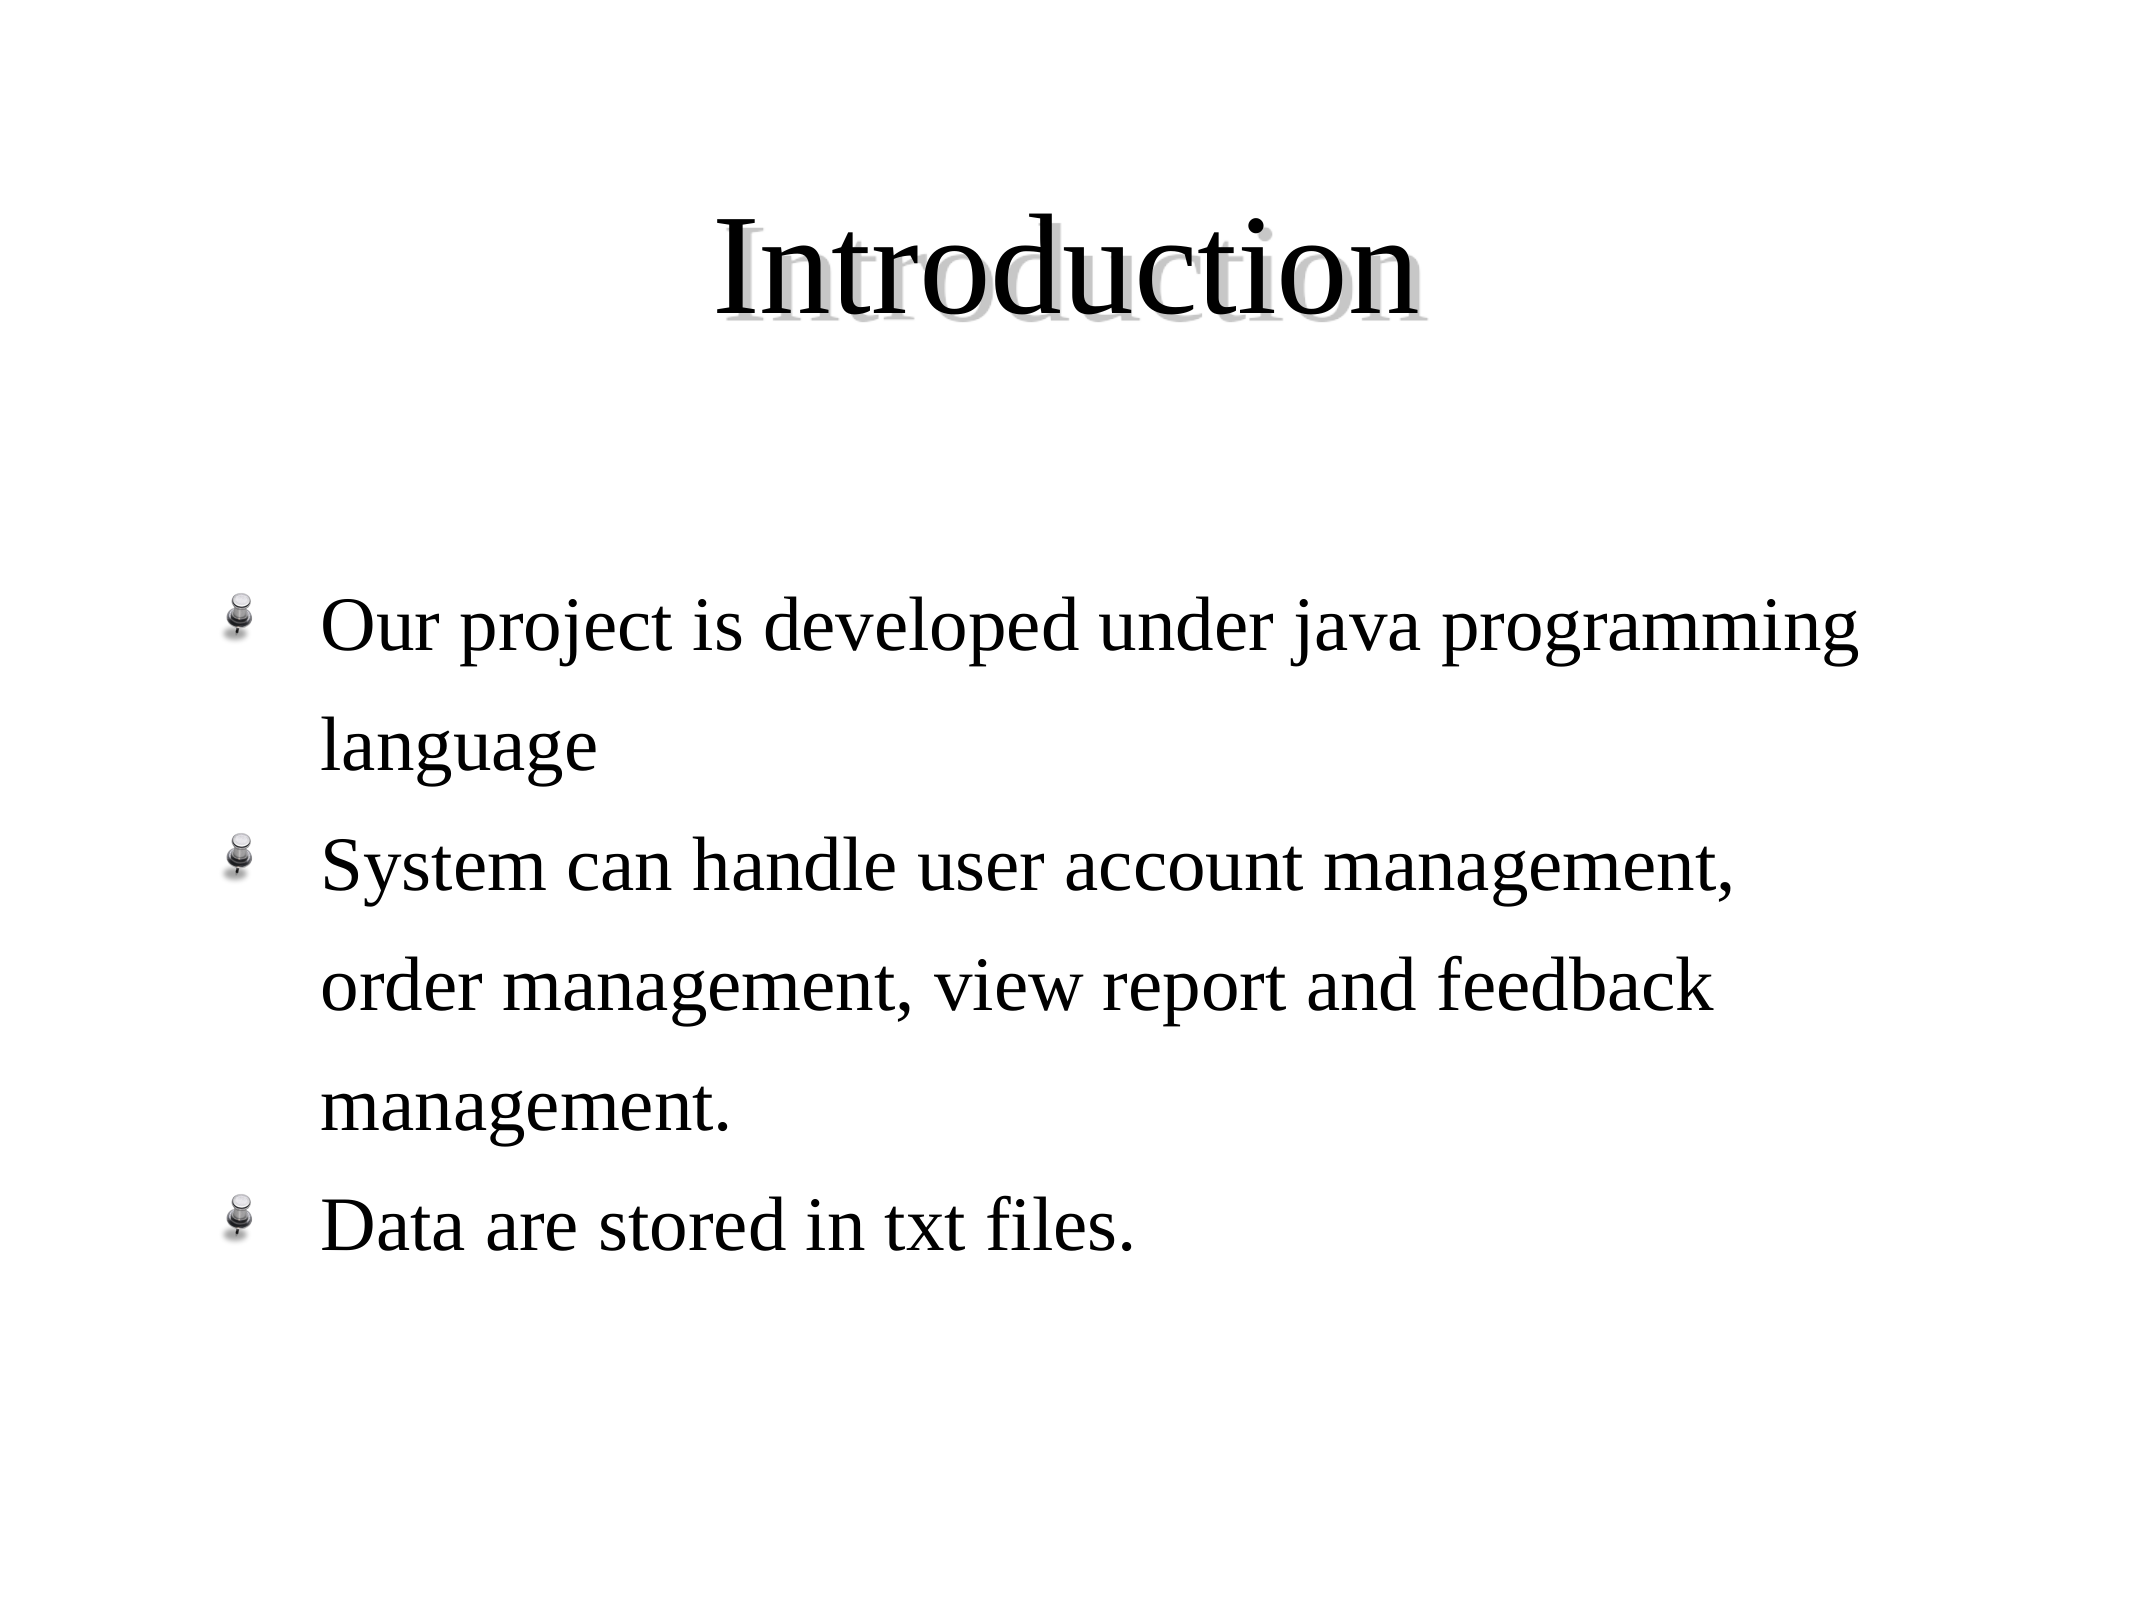

# Introduction
Our project is developed under java programming language
System can handle user account management, order management, view report and feedback management.
Data are stored in txt files.